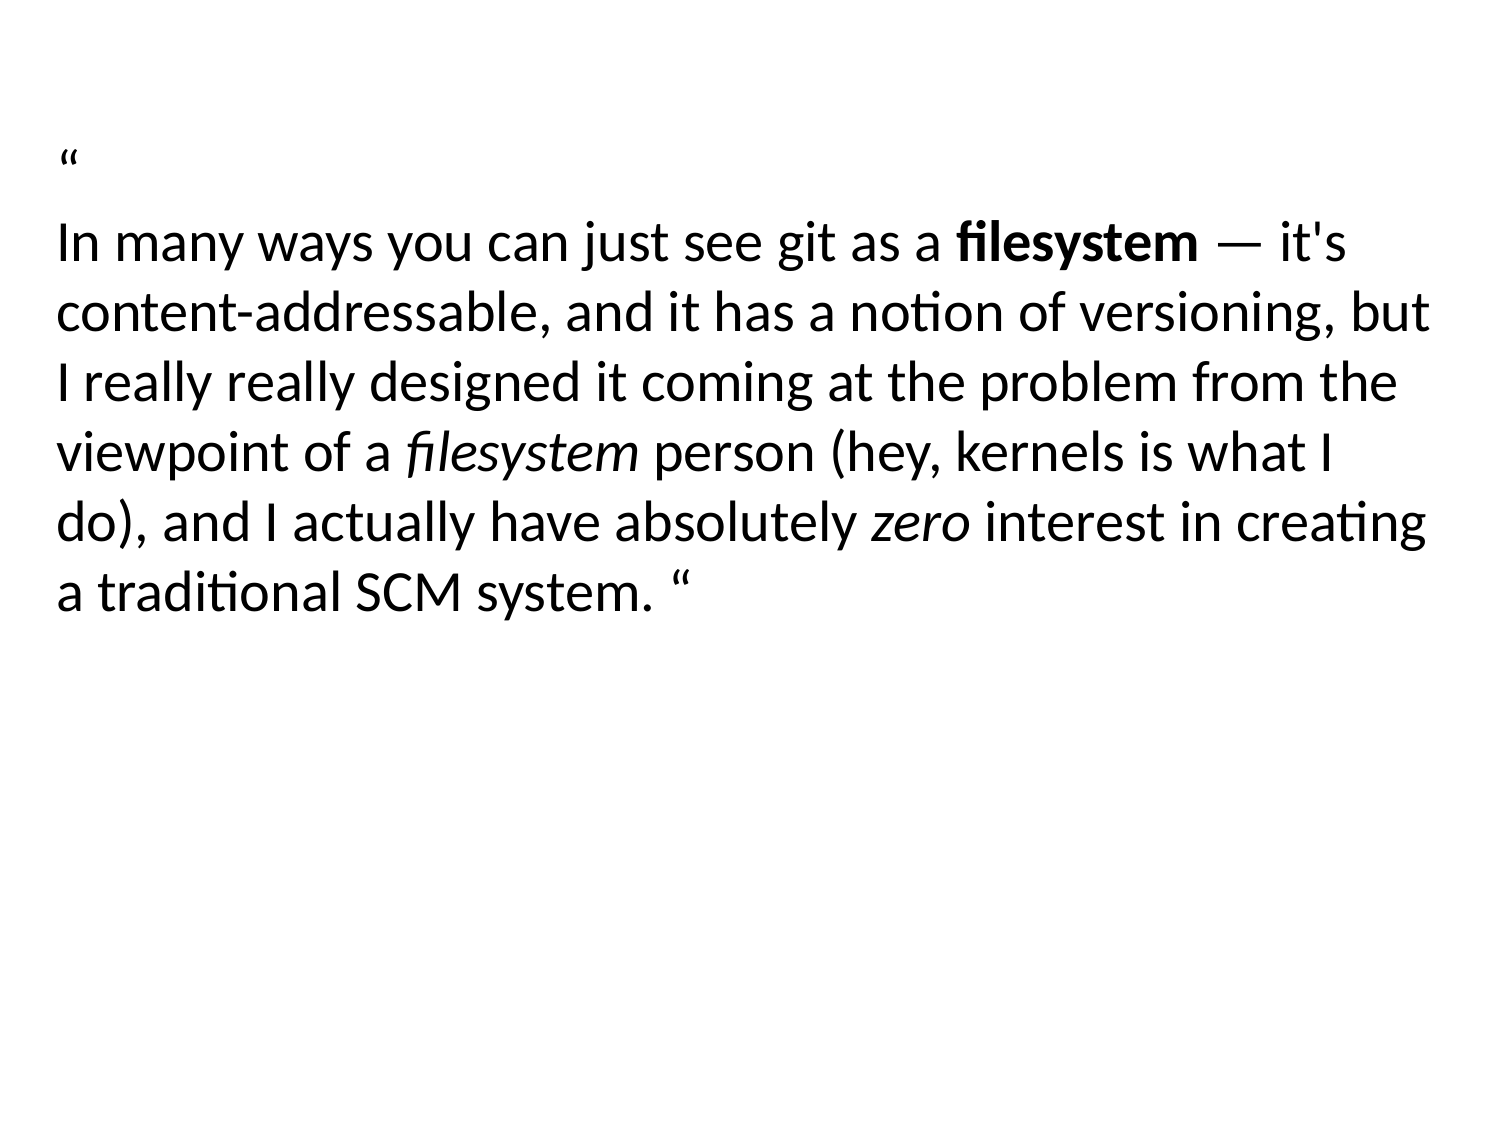

“
In many ways you can just see git as a filesystem — it's  content-addressable, and it has a notion of versioning, but I really really designed it coming at the problem from the viewpoint of a filesystem person (hey, kernels is what I do), and I actually have absolutely zero interest in creating a traditional SCM system. “